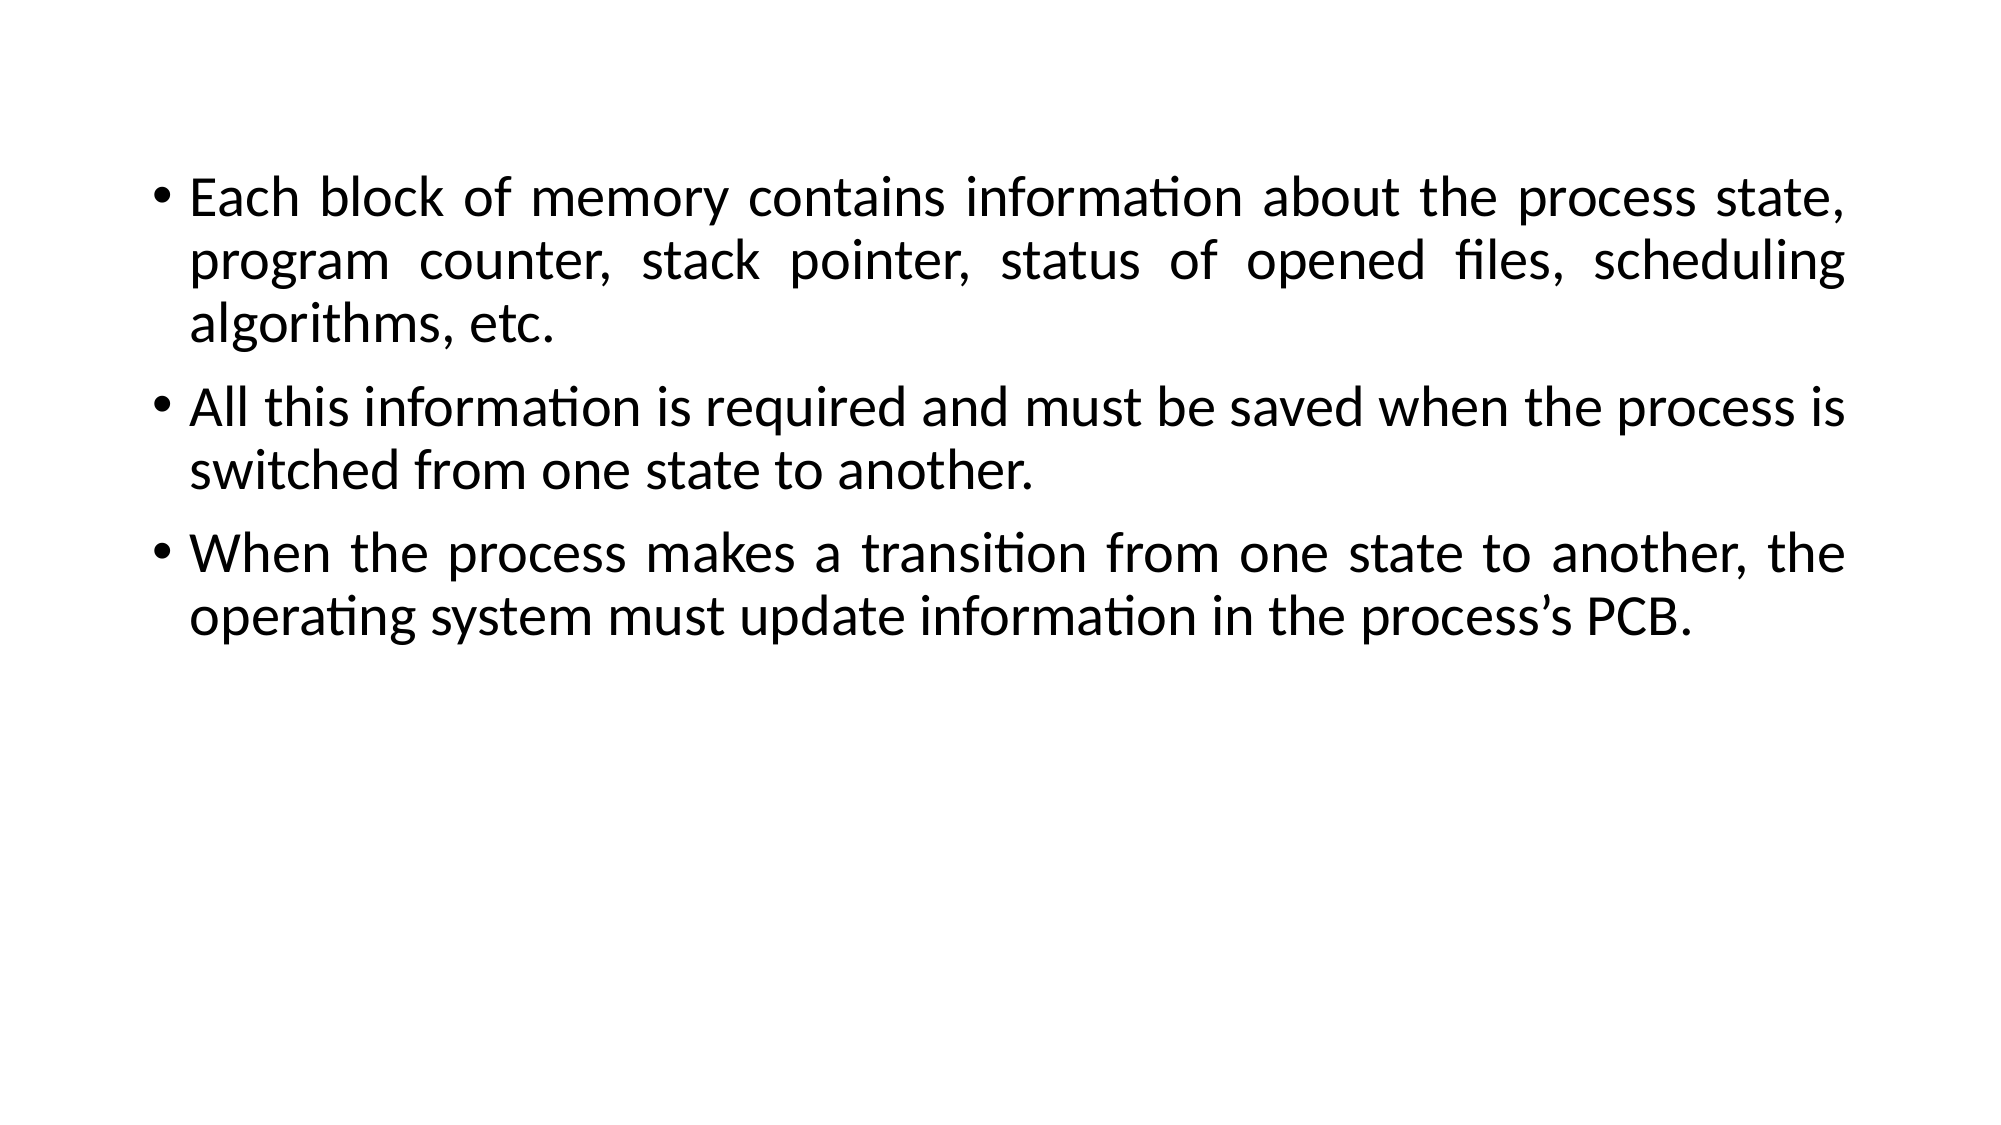

Each block of memory contains information about the process state, program counter, stack pointer, status of opened files, scheduling algorithms, etc.
All this information is required and must be saved when the process is switched from one state to another.
When the process makes a transition from one state to another, the operating system must update information in the process’s PCB.